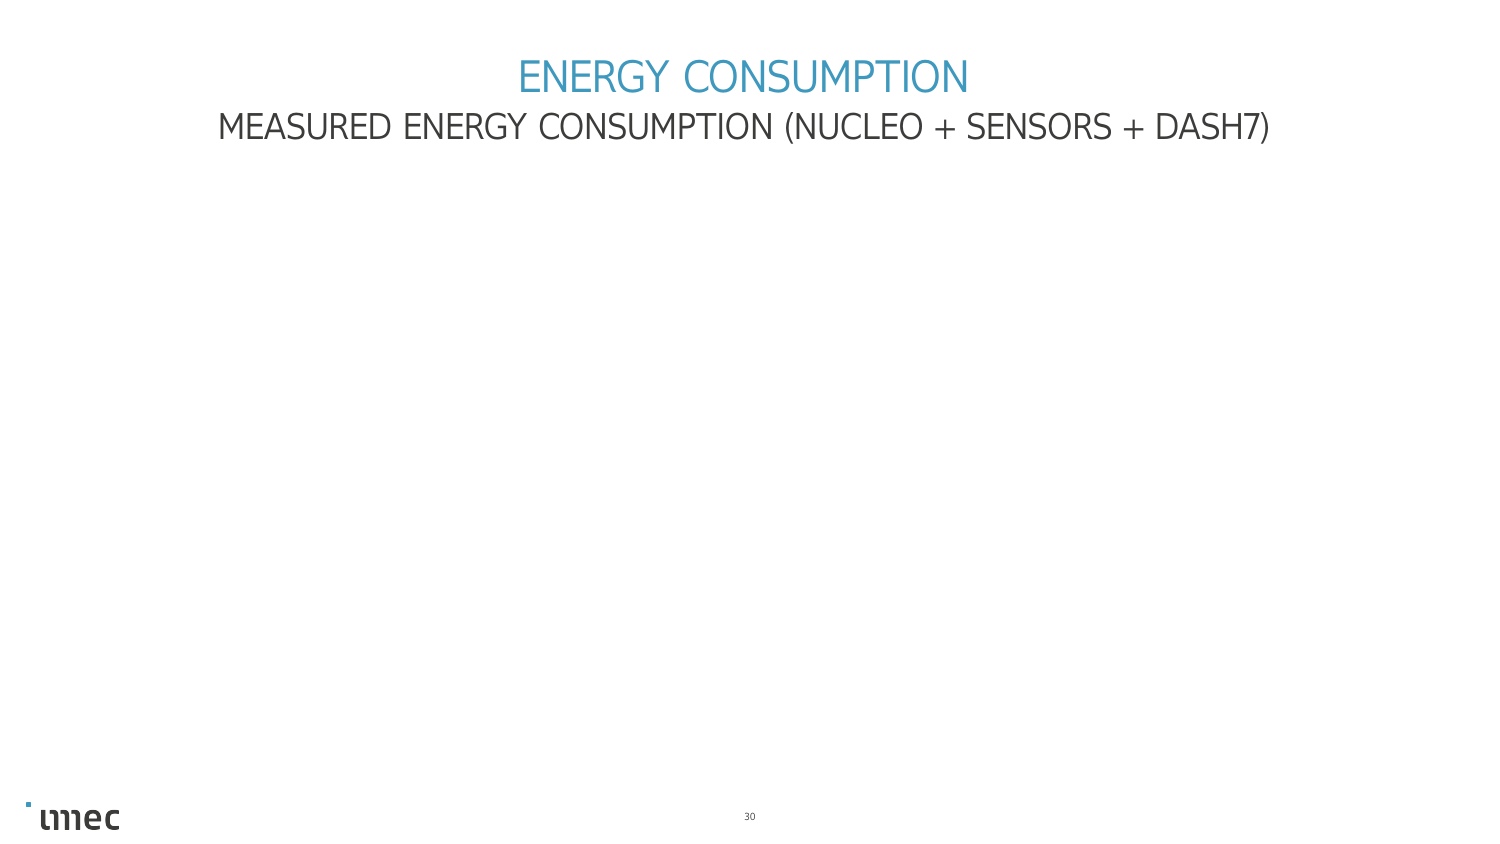

# Energy Consumption
Measured Energy consumption (NUCLEO + SENSORS + DASH7)
30